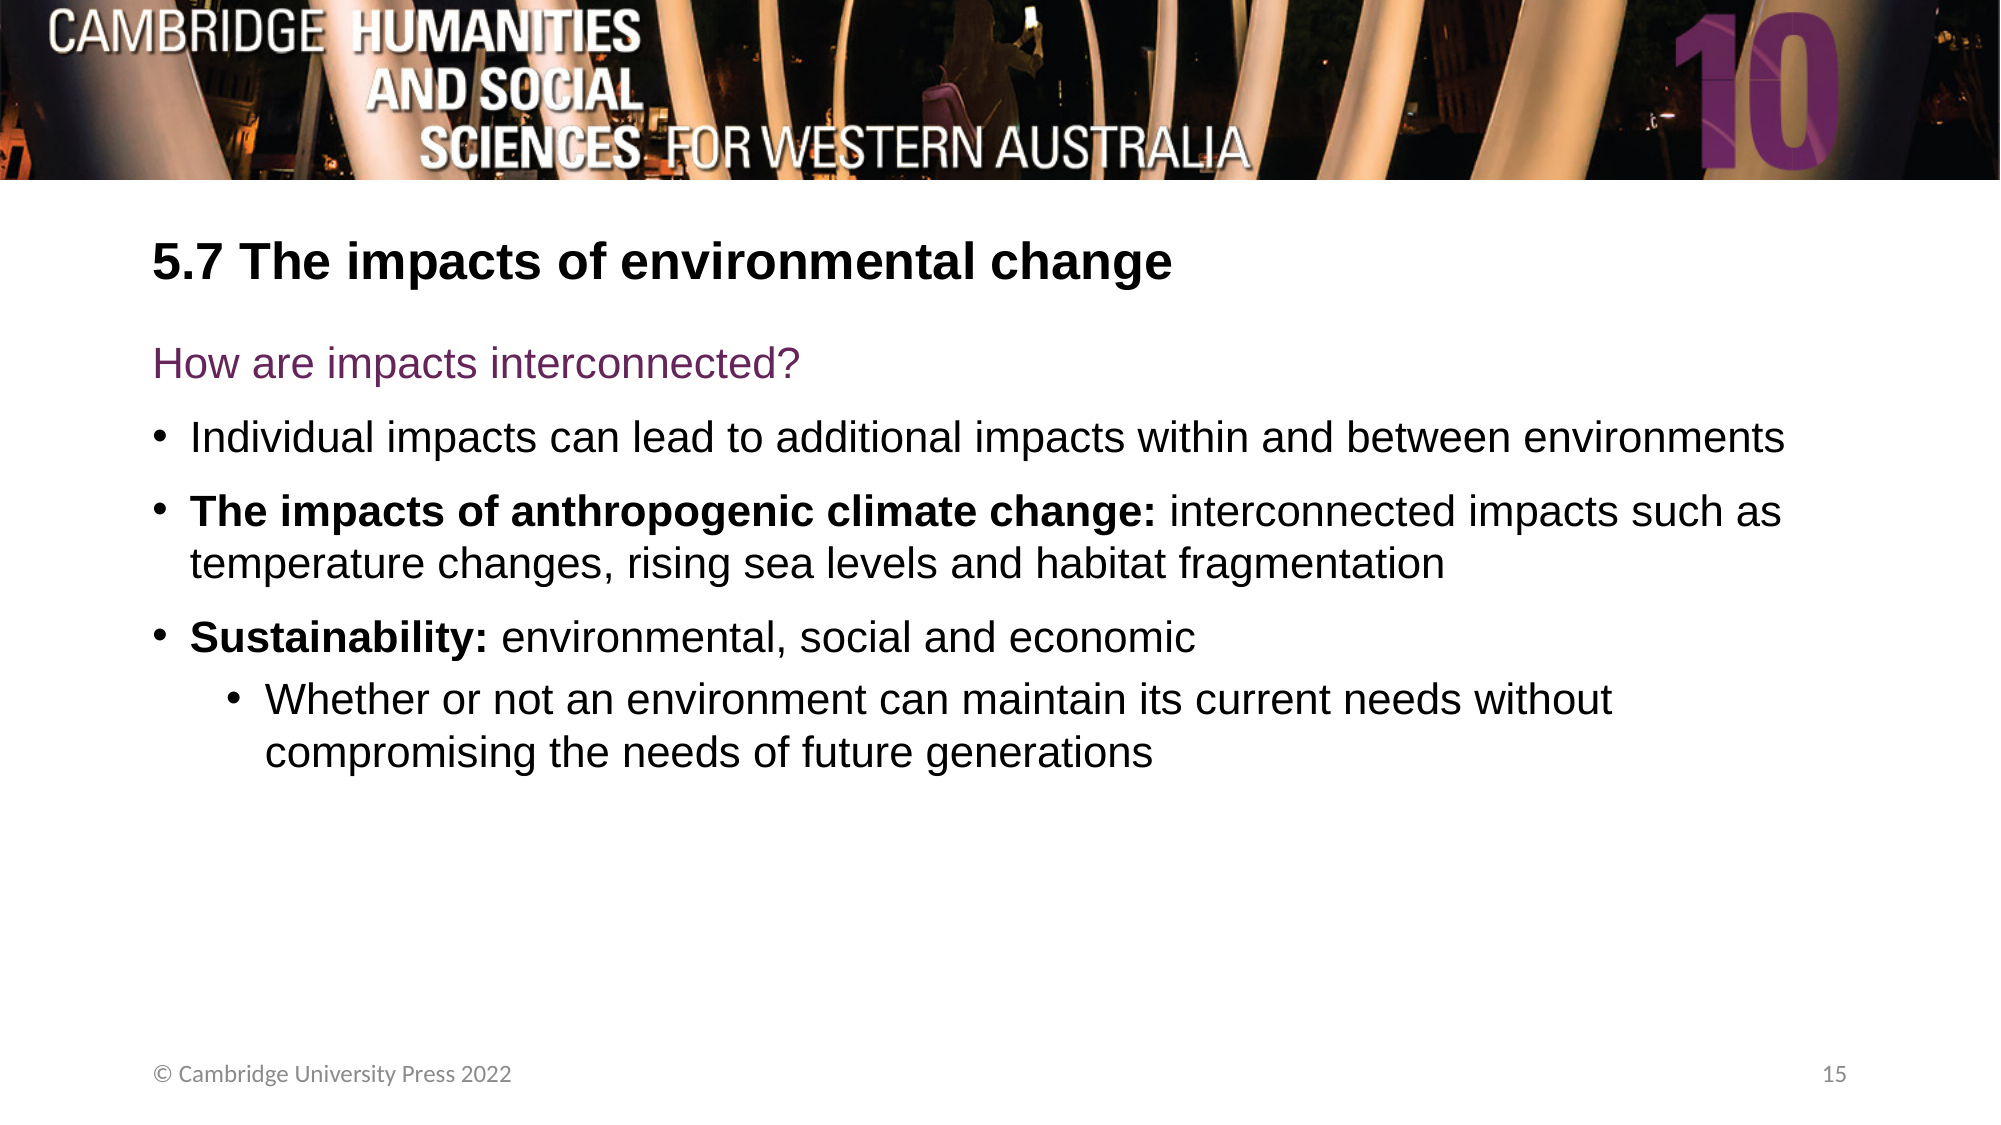

# 5.7 The impacts of environmental change
How are impacts interconnected?

Individual impacts can lead to additional impacts within and between environments
The impacts of anthropogenic climate change: interconnected impacts such as temperature changes, rising sea levels and habitat fragmentation
Sustainability: environmental, social and economic
Whether or not an environment can maintain its current needs without compromising the needs of future generations
© Cambridge University Press 2022
15